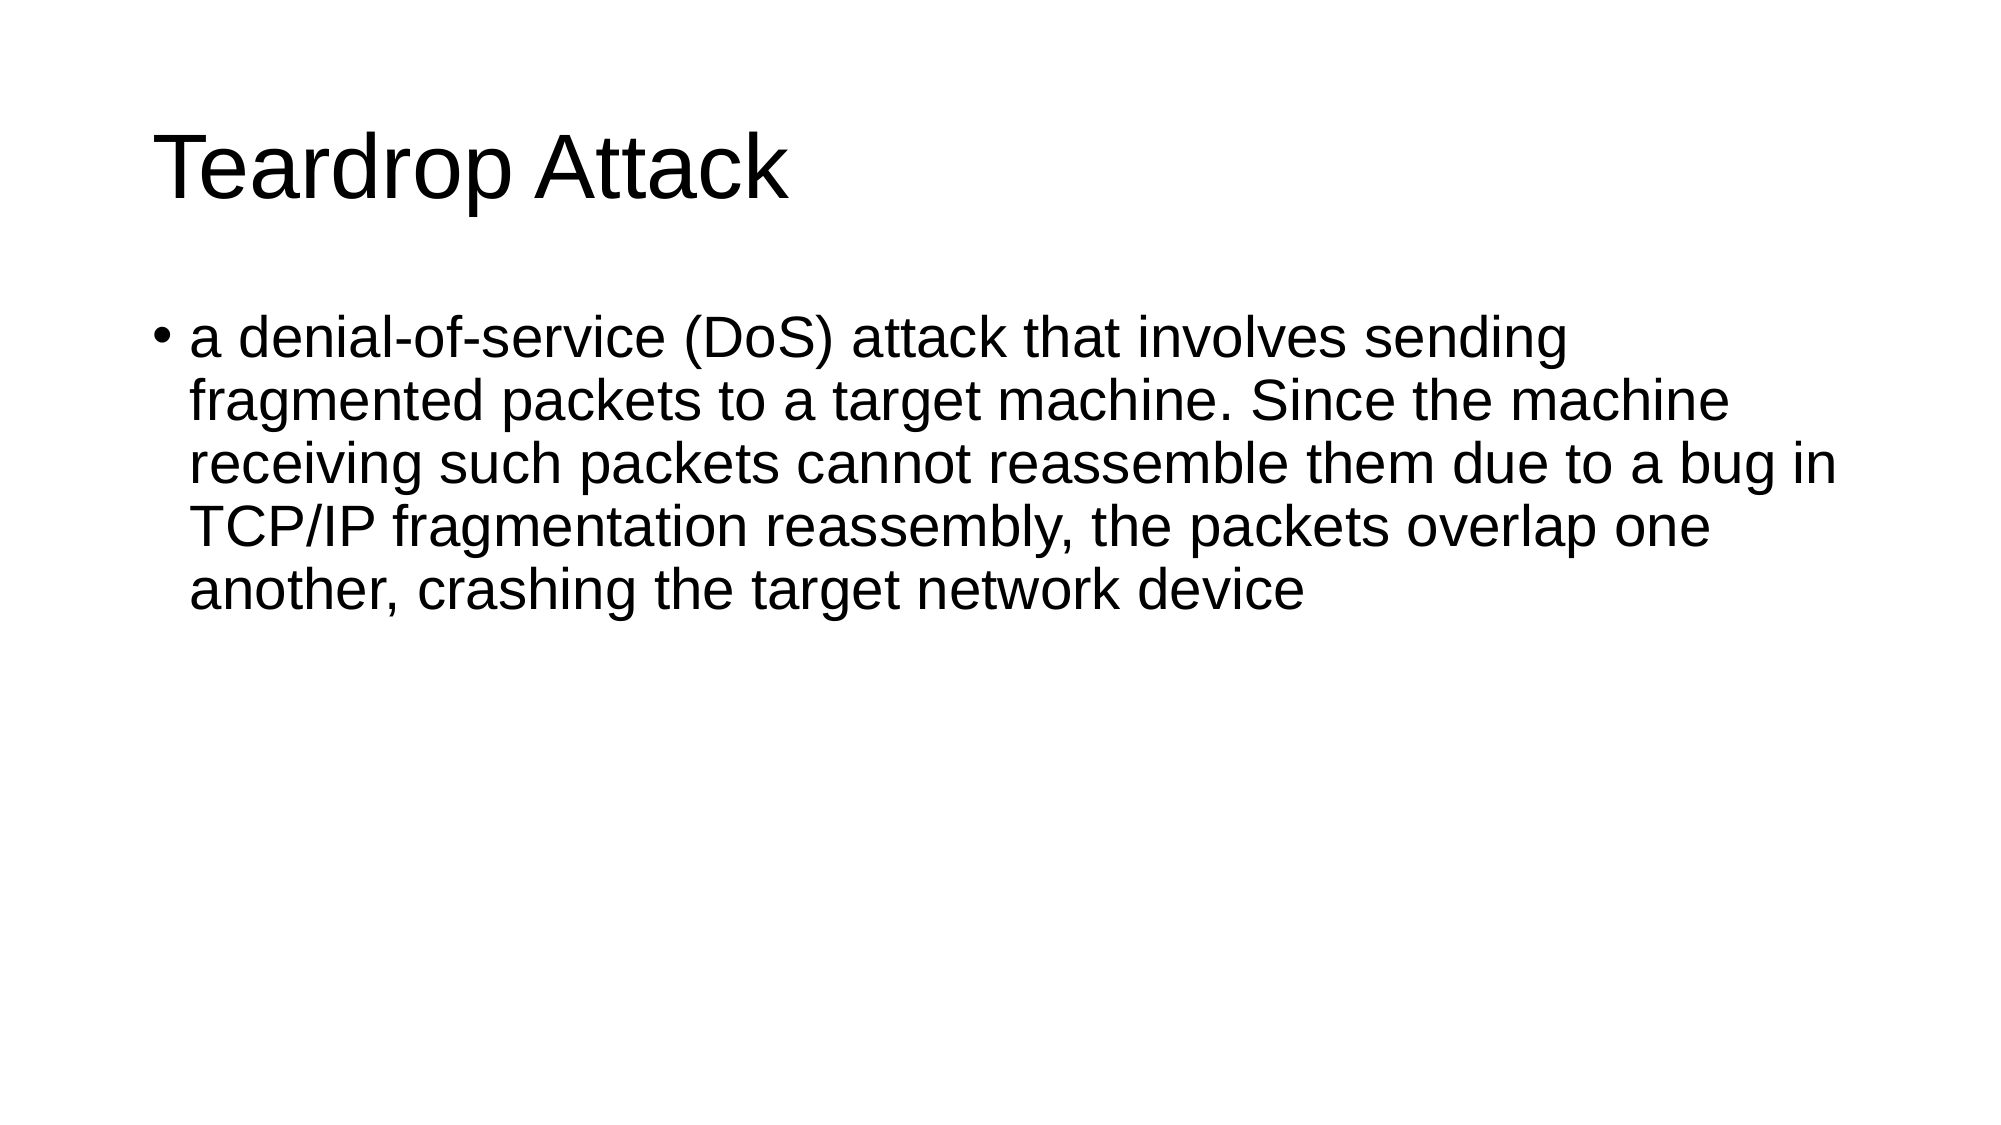

# Teardrop Attack
a denial-of-service (DoS) attack that involves sending fragmented packets to a target machine. Since the machine receiving such packets cannot reassemble them due to a bug in TCP/IP fragmentation reassembly, the packets overlap one another, crashing the target network device